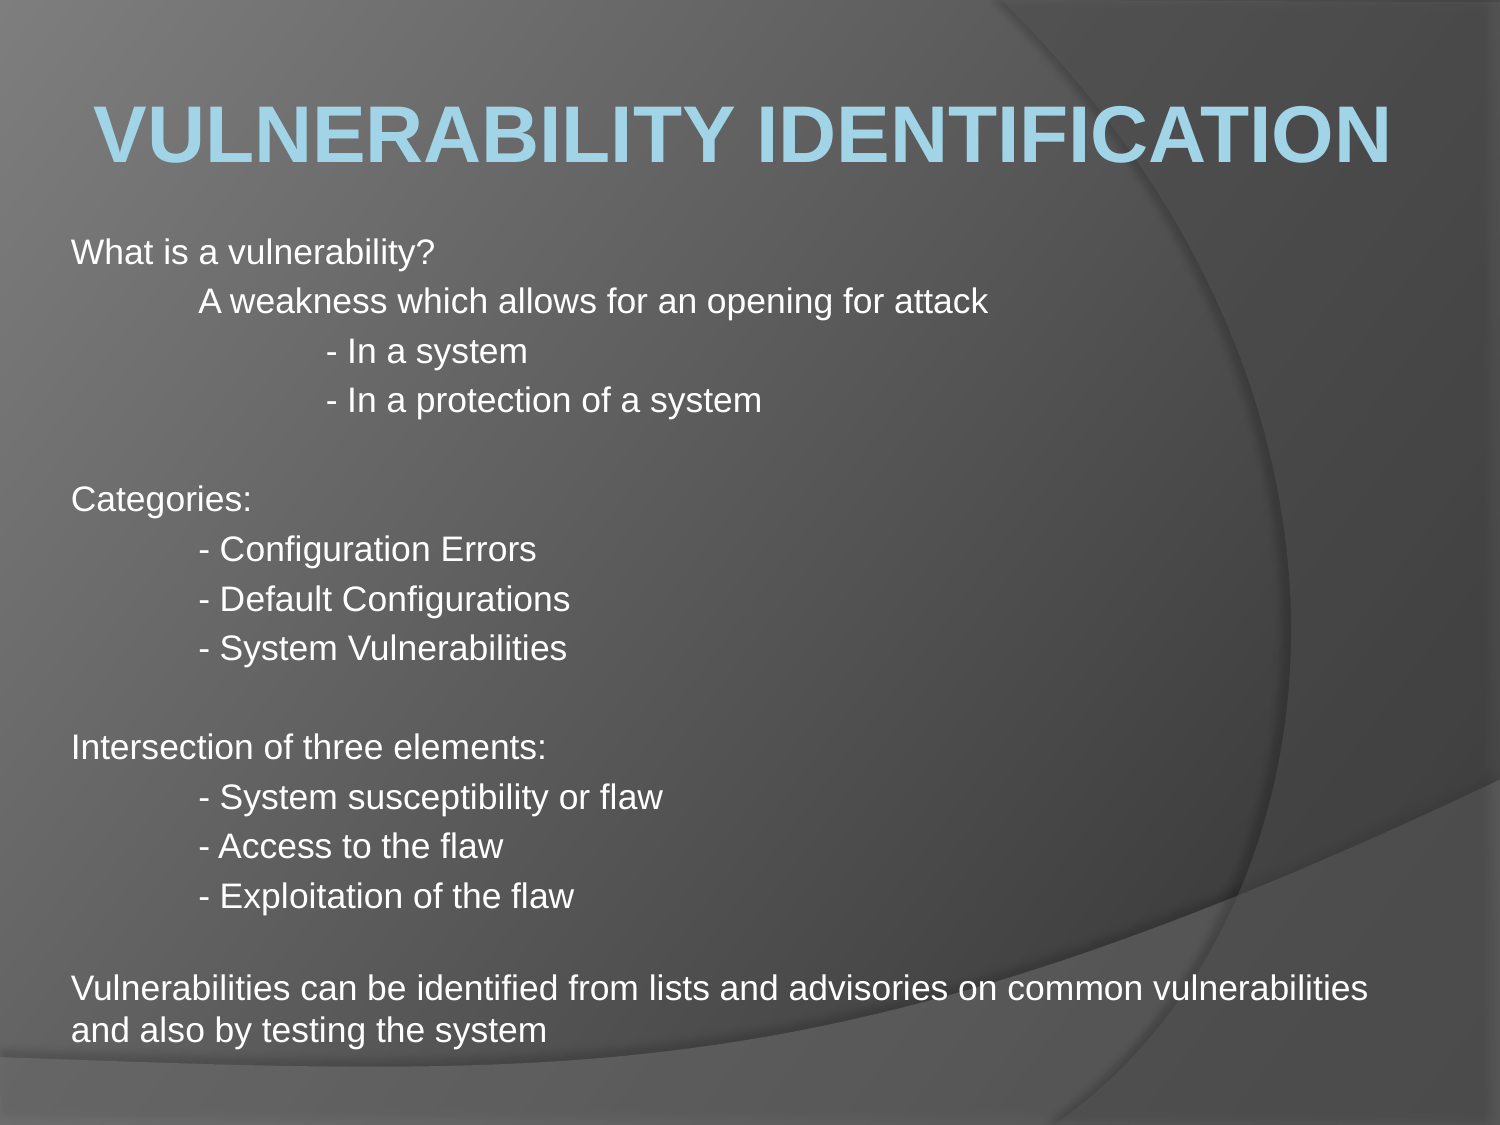

# Vulnerability Identification
What is a vulnerability?
	A weakness which allows for an opening for attack
		- In a system
		- In a protection of a system

Categories:
	- Configuration Errors
	- Default Configurations
	- System Vulnerabilities

Intersection of three elements:
	- System susceptibility or flaw
	- Access to the flaw
	- Exploitation of the flaw
Vulnerabilities can be identified from lists and advisories on common vulnerabilities and also by testing the system